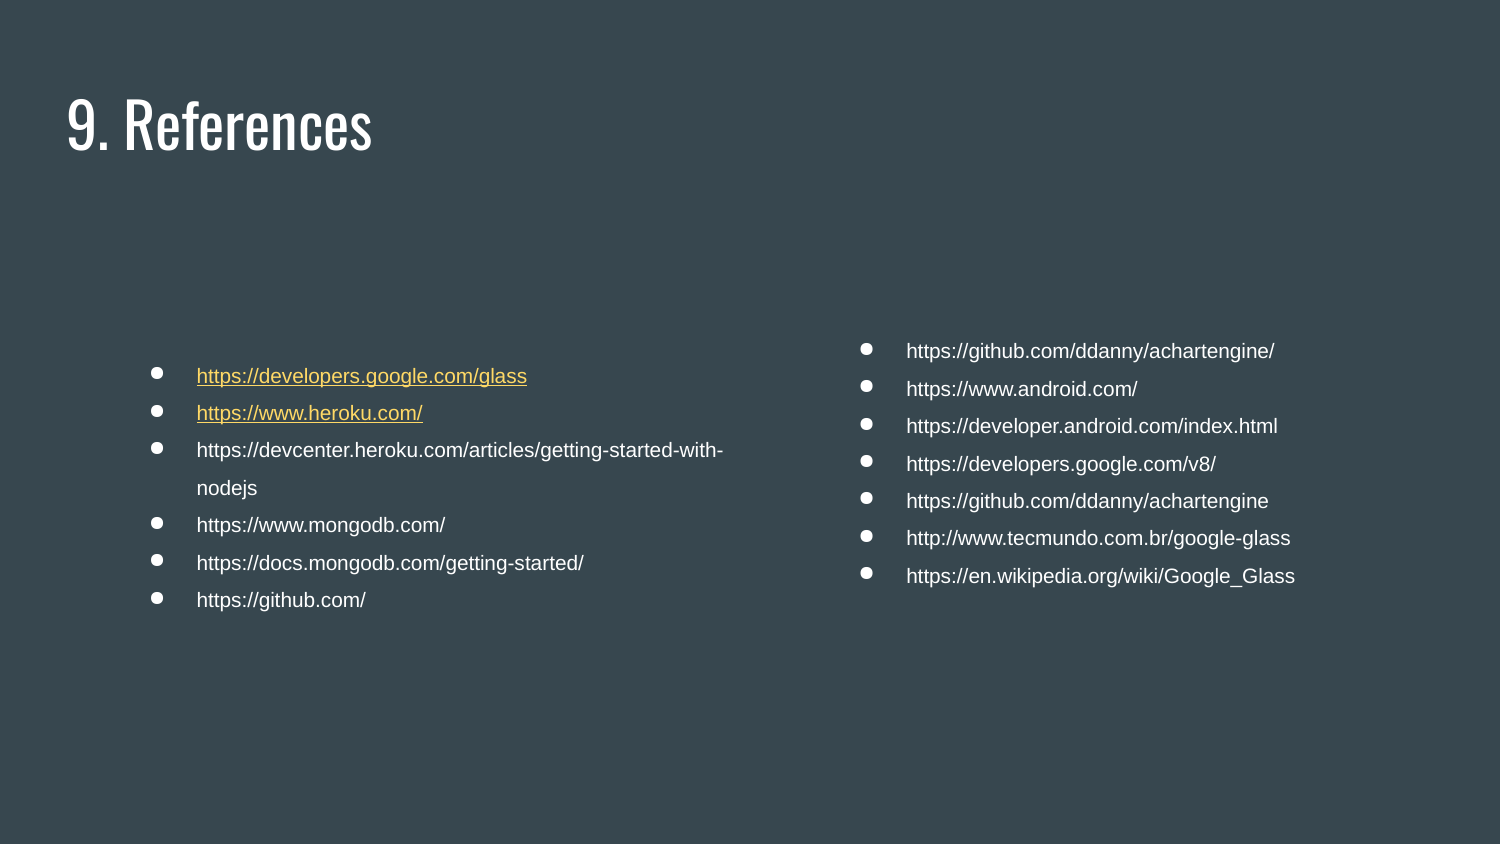

# 9. References
https://github.com/ddanny/achartengine/
https://www.android.com/
https://developer.android.com/index.html
https://developers.google.com/v8/
https://github.com/ddanny/achartengine
http://www.tecmundo.com.br/google-glass
https://en.wikipedia.org/wiki/Google_Glass
https://developers.google.com/glass
https://www.heroku.com/
https://devcenter.heroku.com/articles/getting-started-with-nodejs
https://www.mongodb.com/
https://docs.mongodb.com/getting-started/
https://github.com/